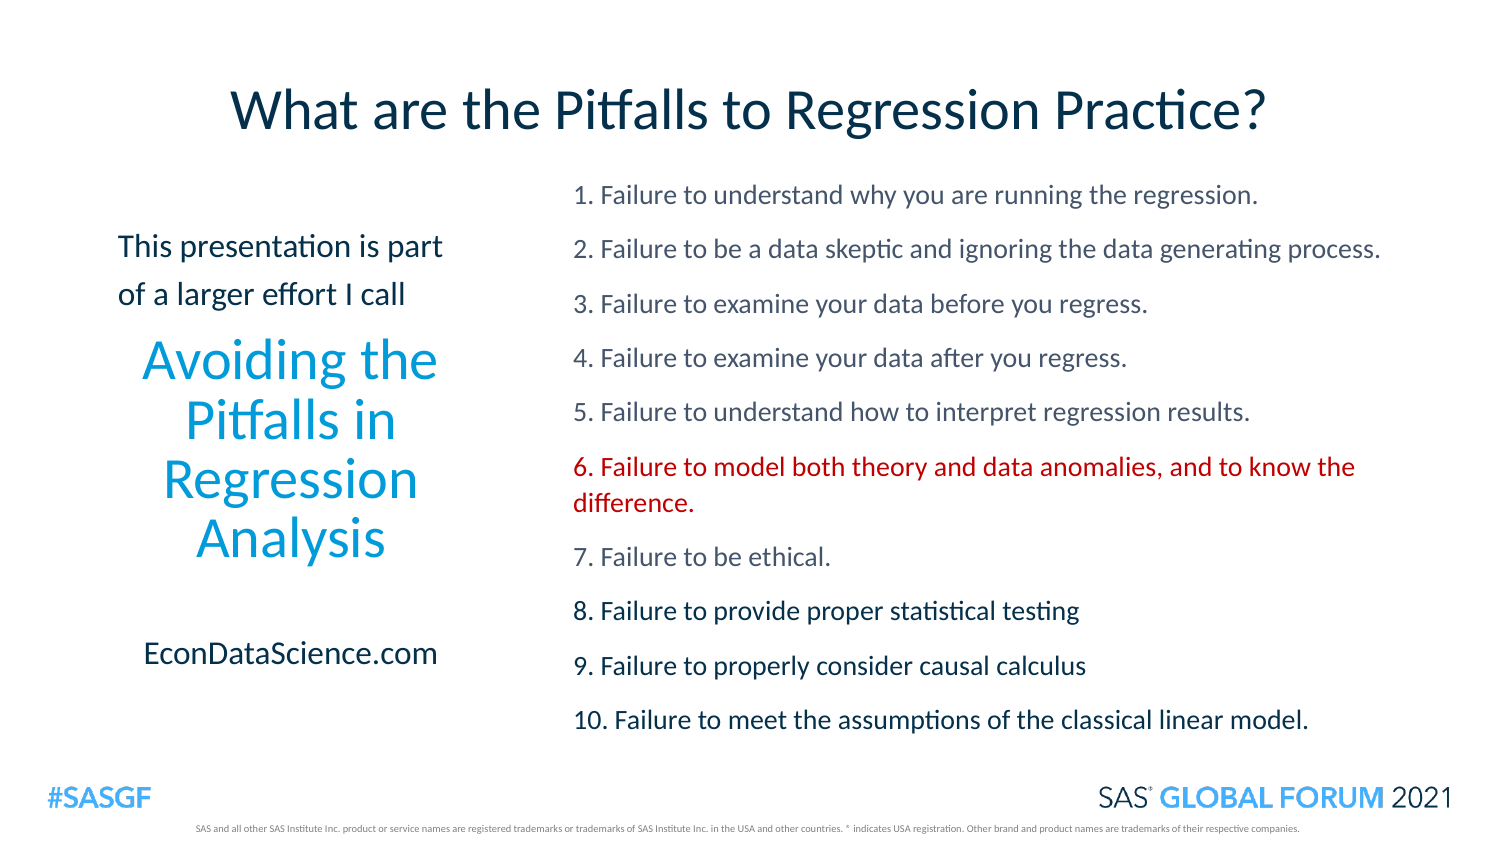

# What are the Pitfalls to Regression Practice?
1. Failure to understand why you are running the regression.
2. Failure to be a data skeptic and ignoring the data generating process.
3. Failure to examine your data before you regress.
4. Failure to examine your data after you regress.
5. Failure to understand how to interpret regression results.
6. Failure to model both theory and data anomalies, and to know the difference.
7. Failure to be ethical.
8. Failure to provide proper statistical testing
9. Failure to properly consider causal calculus
10. Failure to meet the assumptions of the classical linear model.

This presentation is part of a larger effort I call
Avoiding the Pitfalls in Regression Analysis

EconDataScience.com